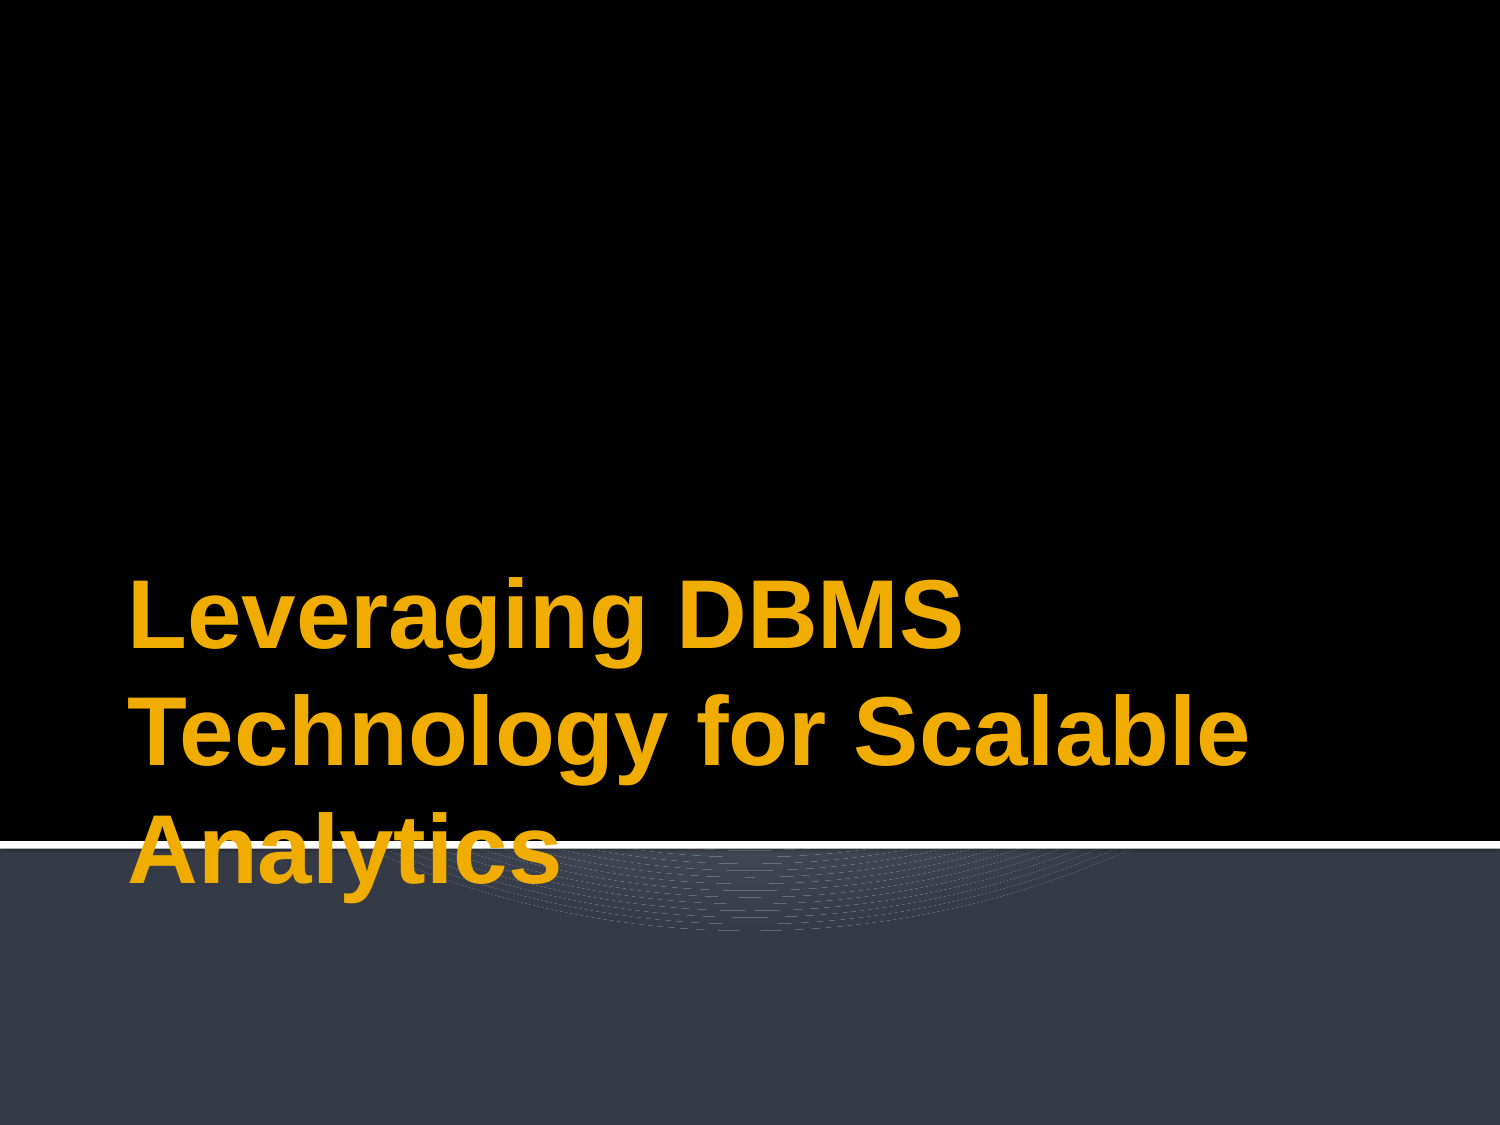

# Leveraging DBMS Technology for Scalable Analytics